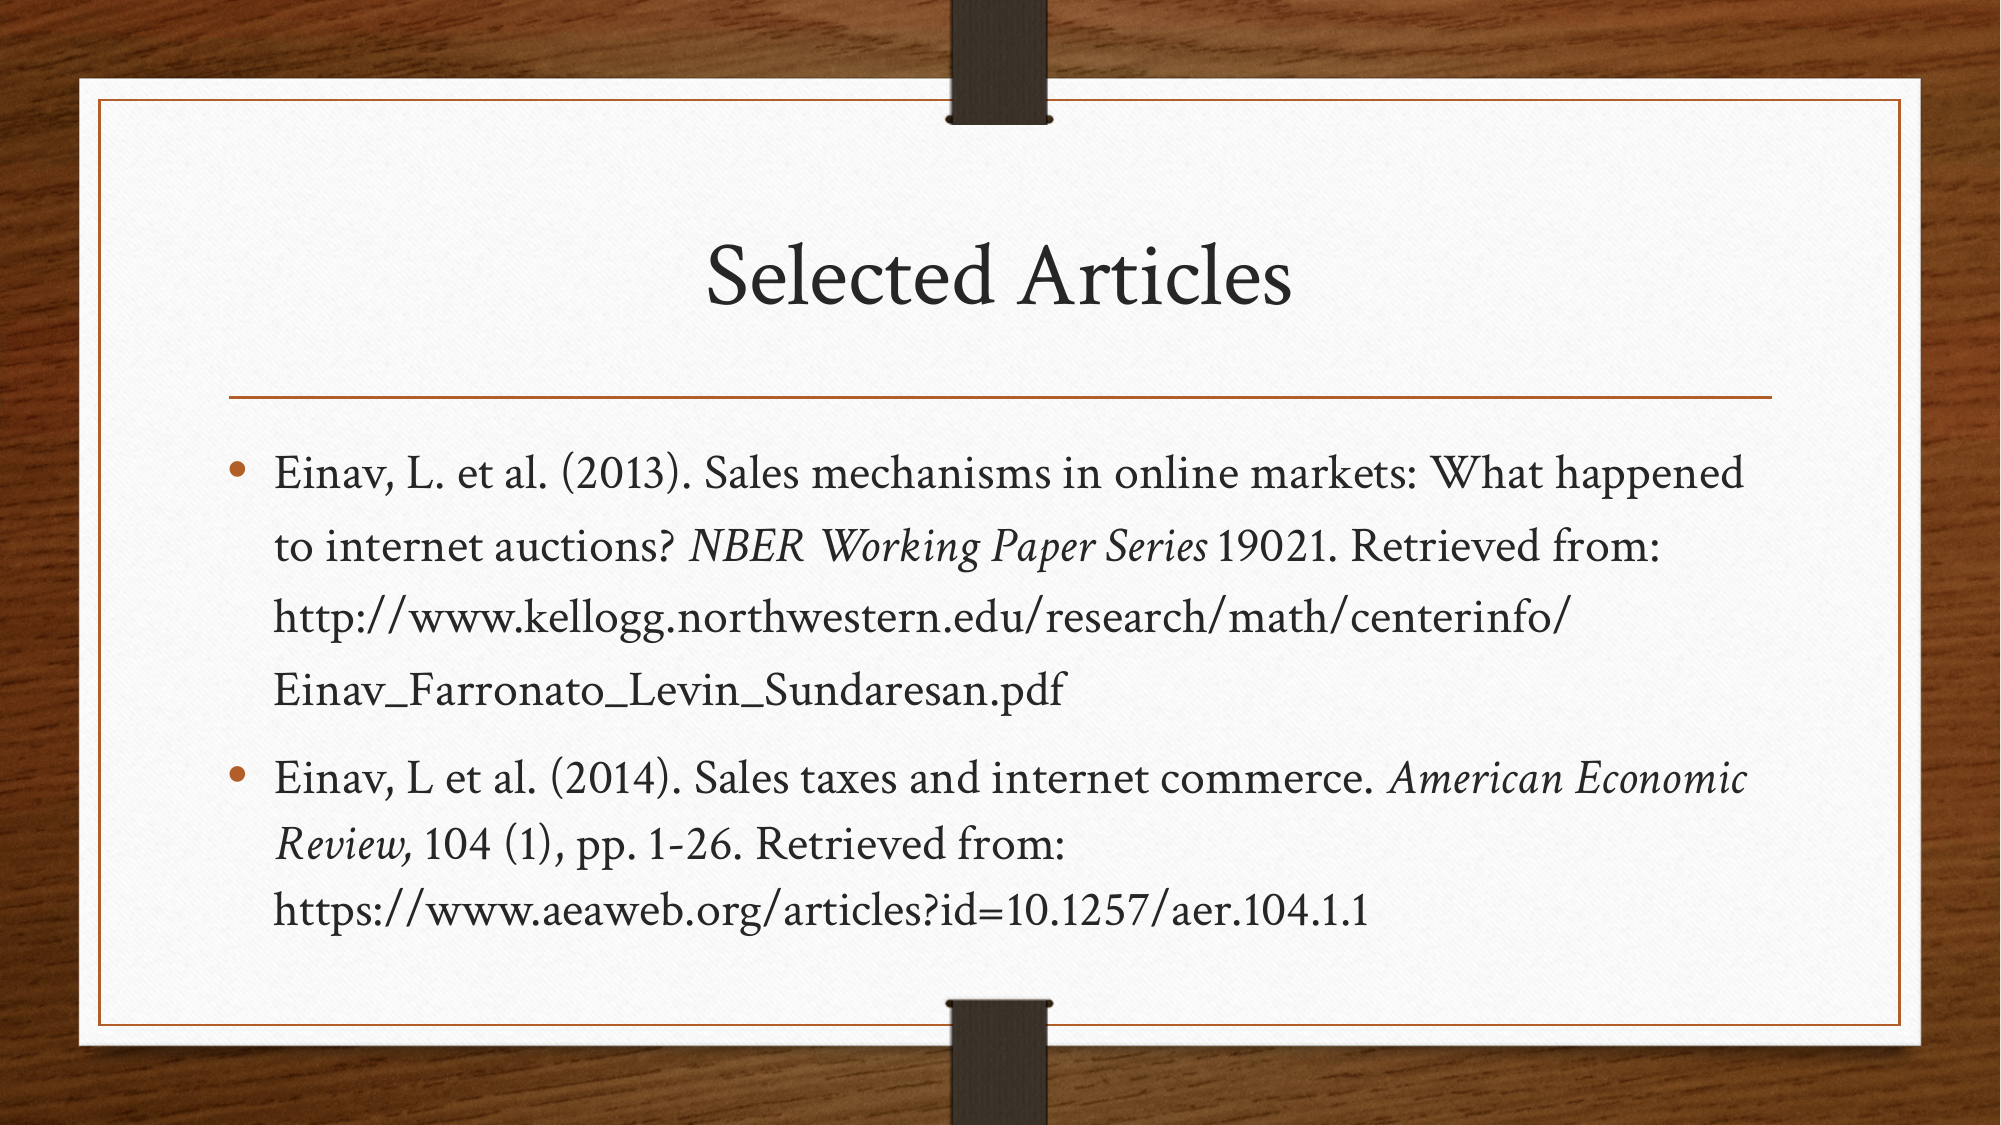

# Selected Articles
Einav, L. et al. (2013). Sales mechanisms in online markets: What happened to internet auctions? NBER Working Paper Series 19021. Retrieved from:
http://www.kellogg.northwestern.edu/research/math/centerinfo/Einav_Farronato_Levin_Sundaresan.pdf
Einav, L et al. (2014). Sales taxes and internet commerce. American Economic Review, 104 (1), pp. 1-26. Retrieved from:
https://www.aeaweb.org/articles?id=10.1257/aer.104.1.1